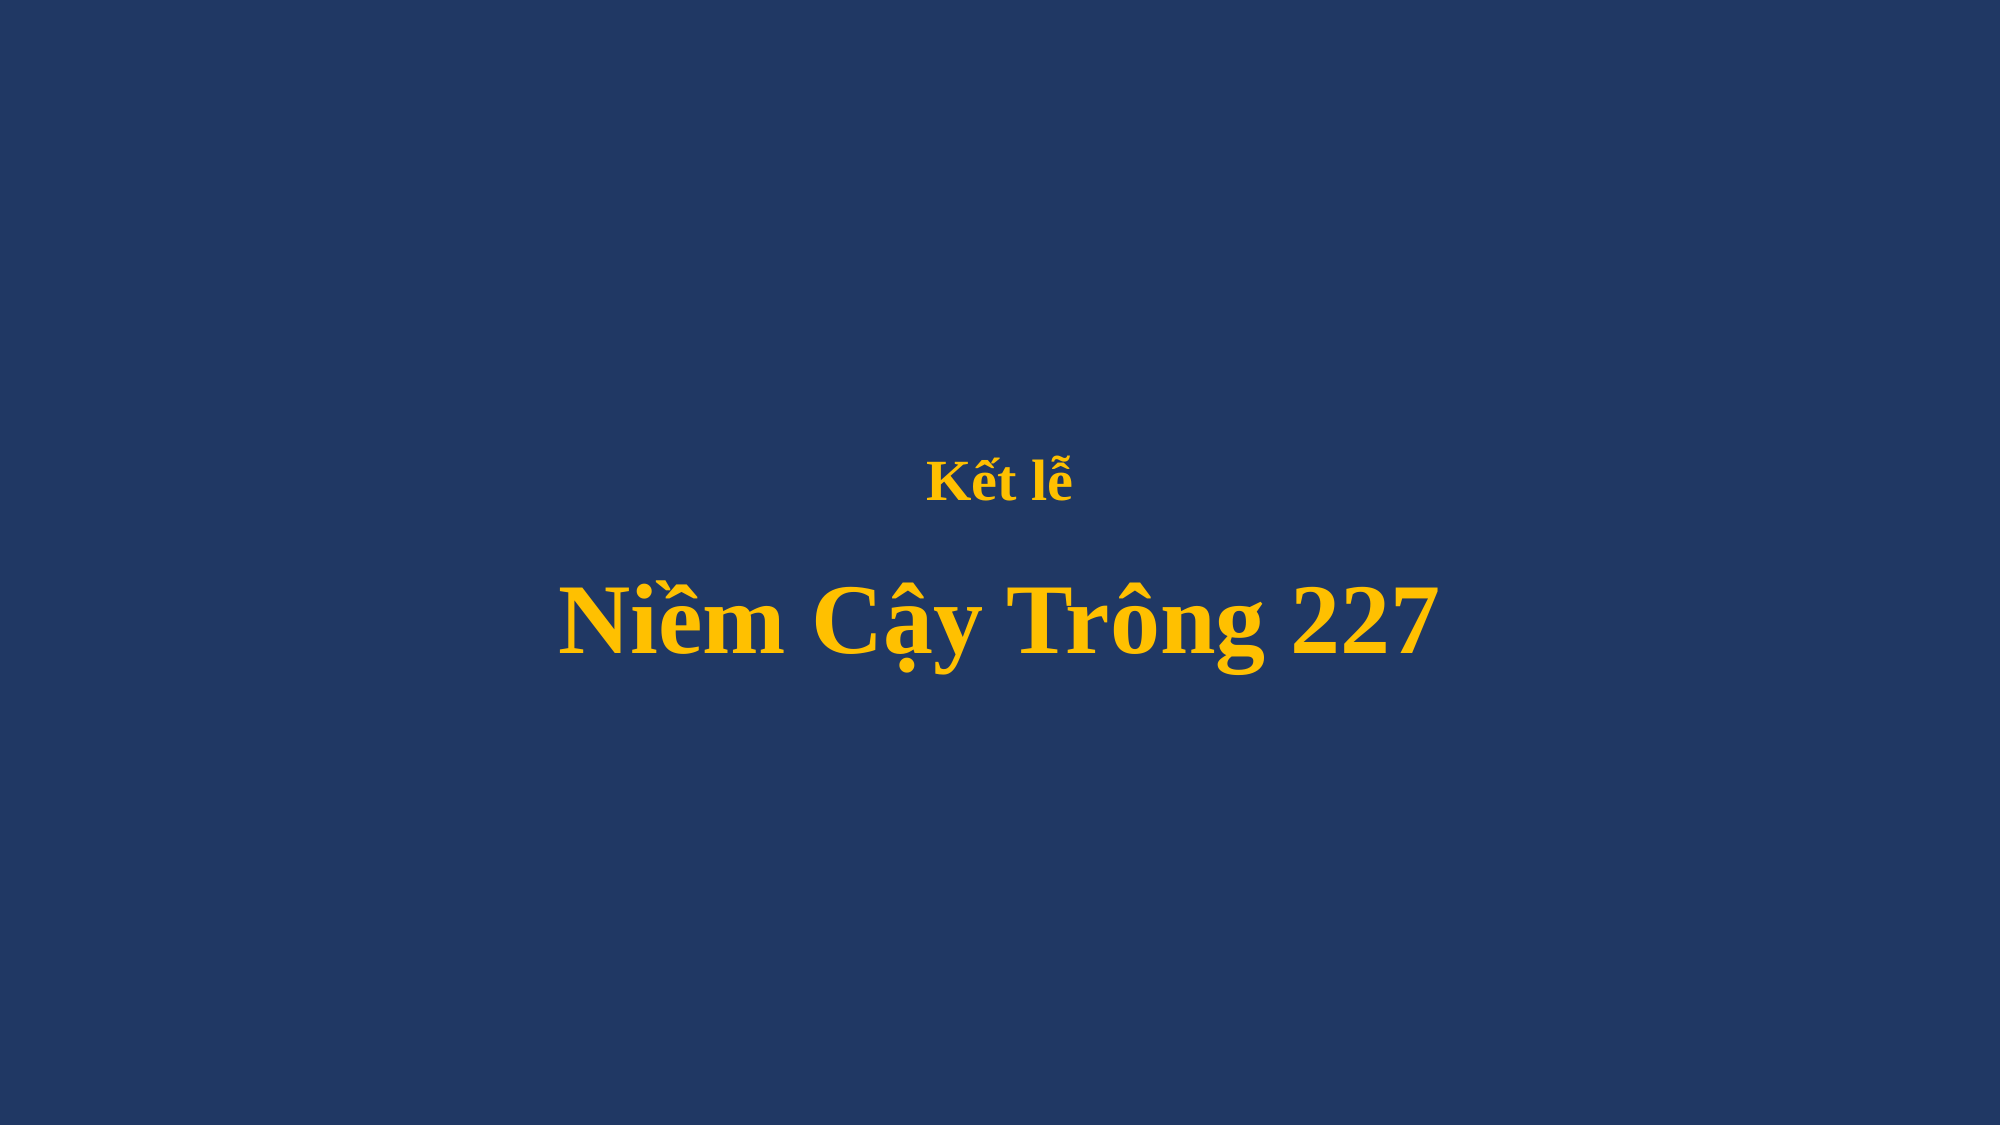

# Kết lễ Niềm Cậy Trông 227